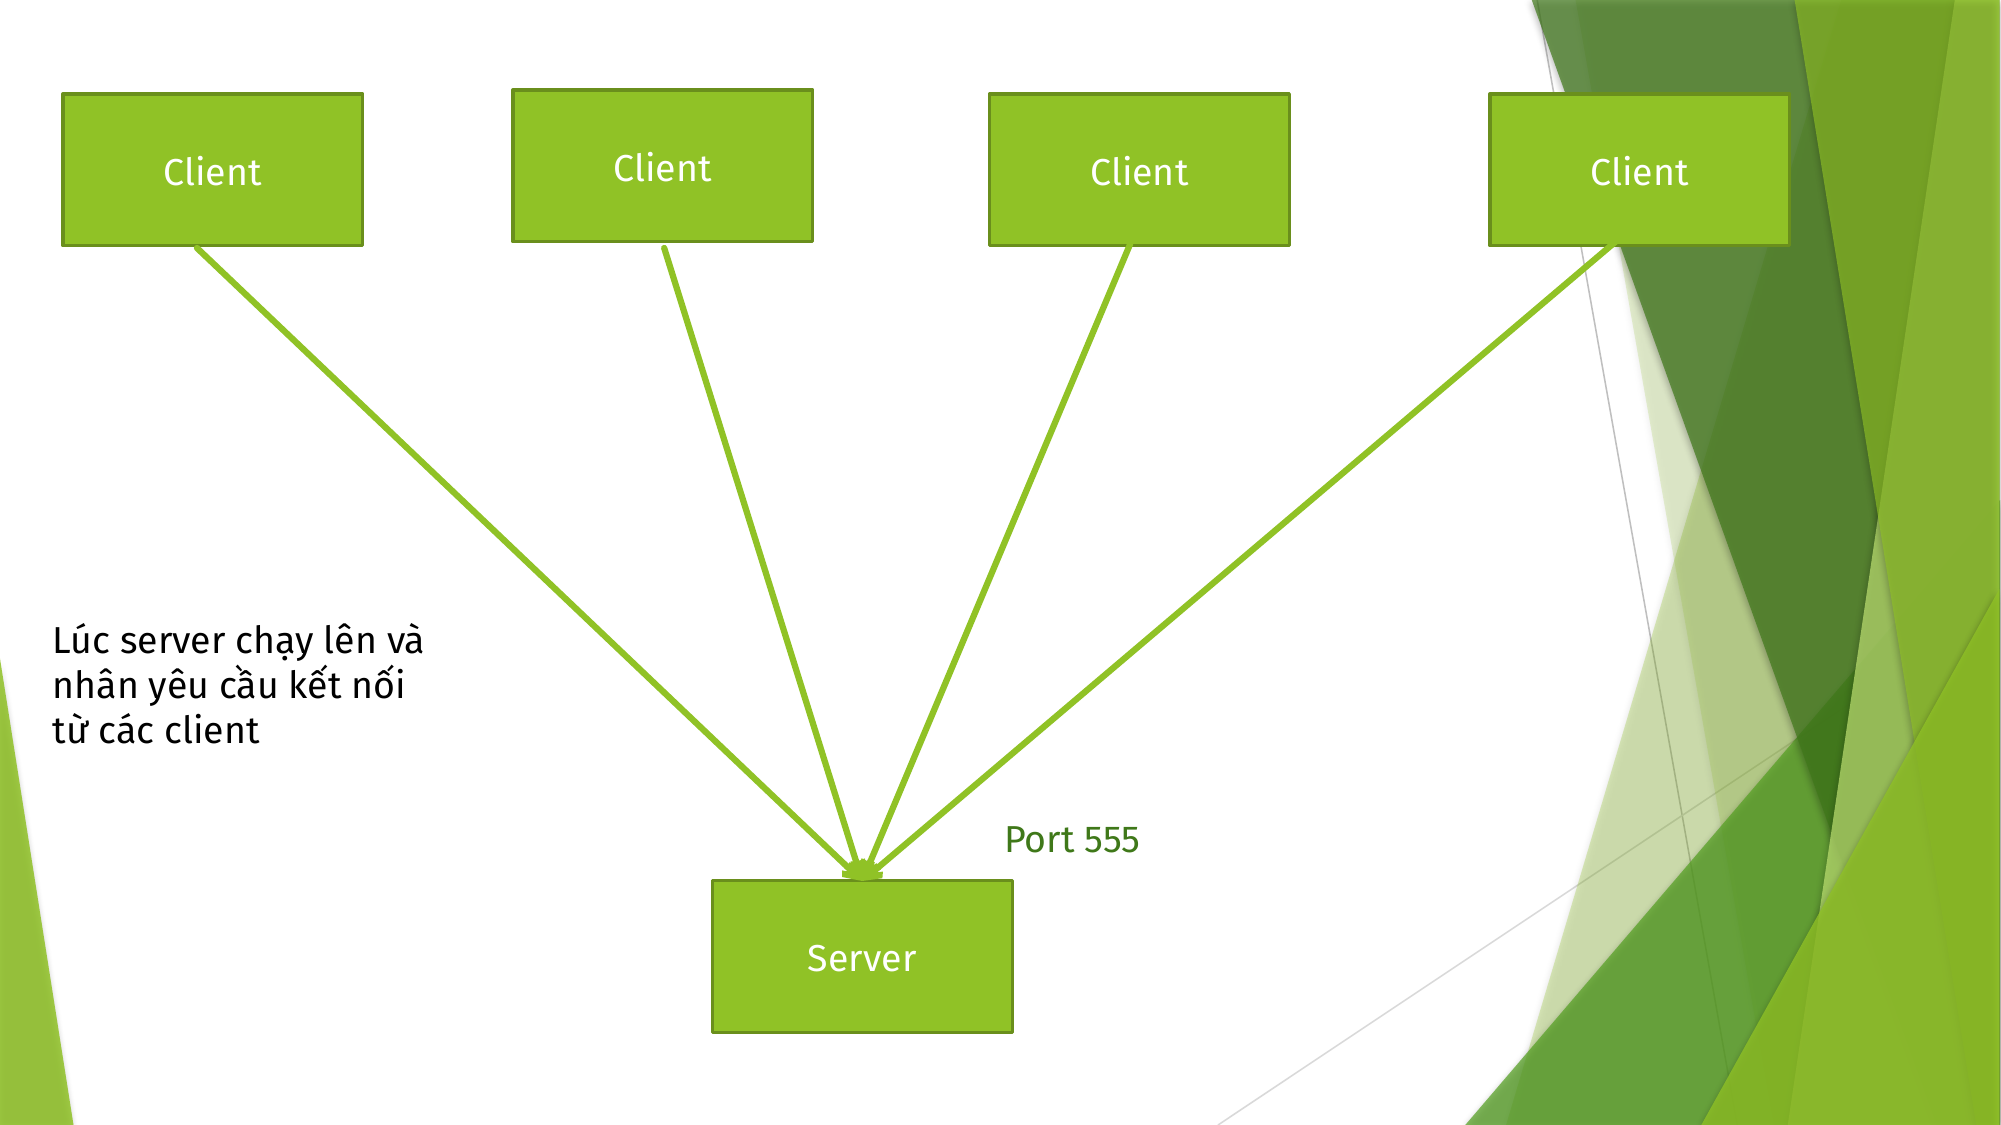

Client
Client
Client
Client
Lúc server chạy lên và nhân yêu cầu kết nối từ các client
Port 555
Server